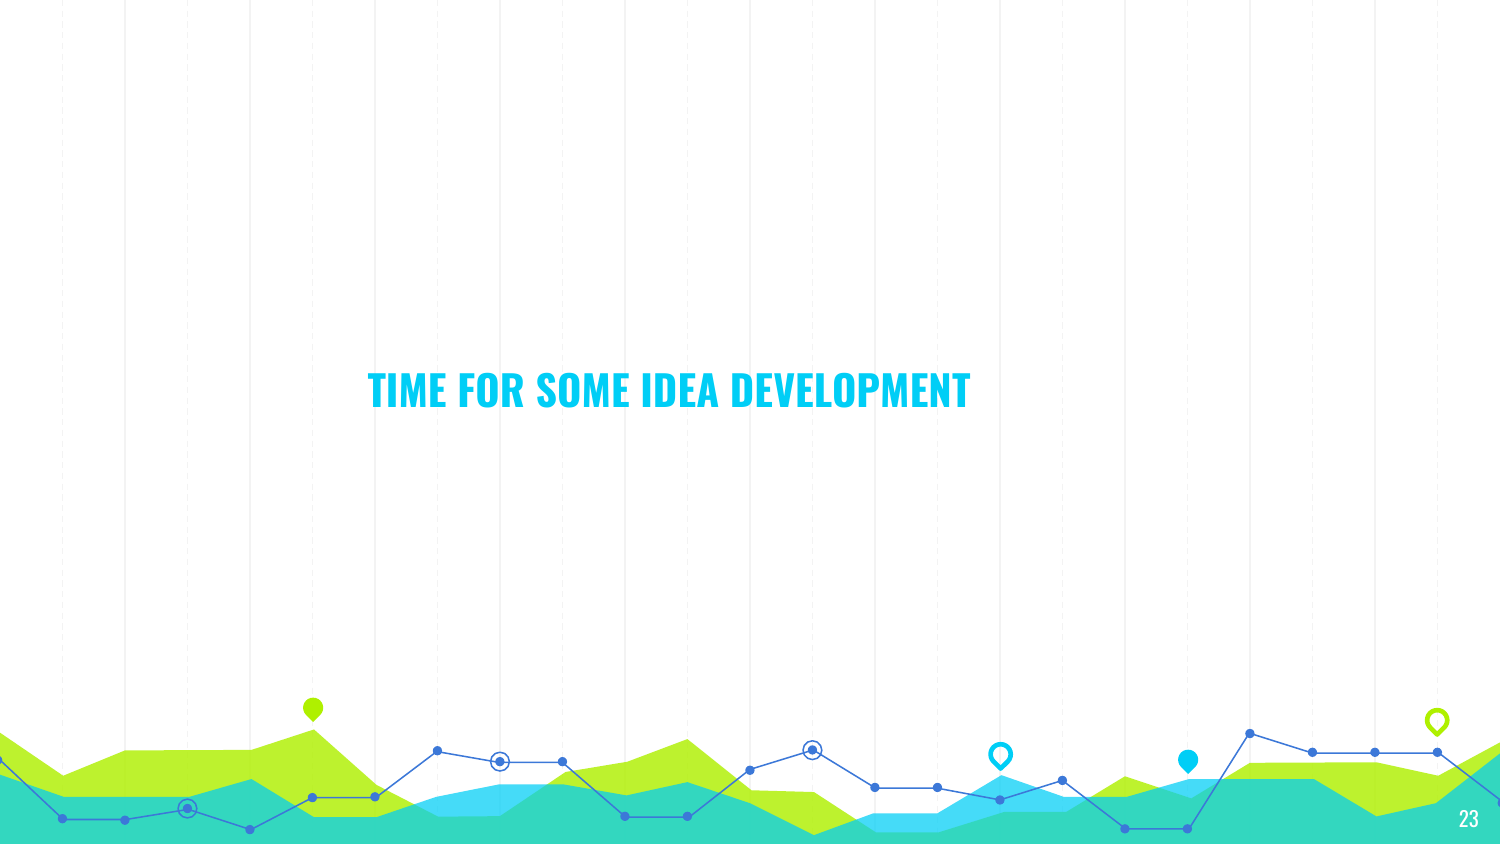

# TIME FOR SOME IDEA DEVELOPMENT
23